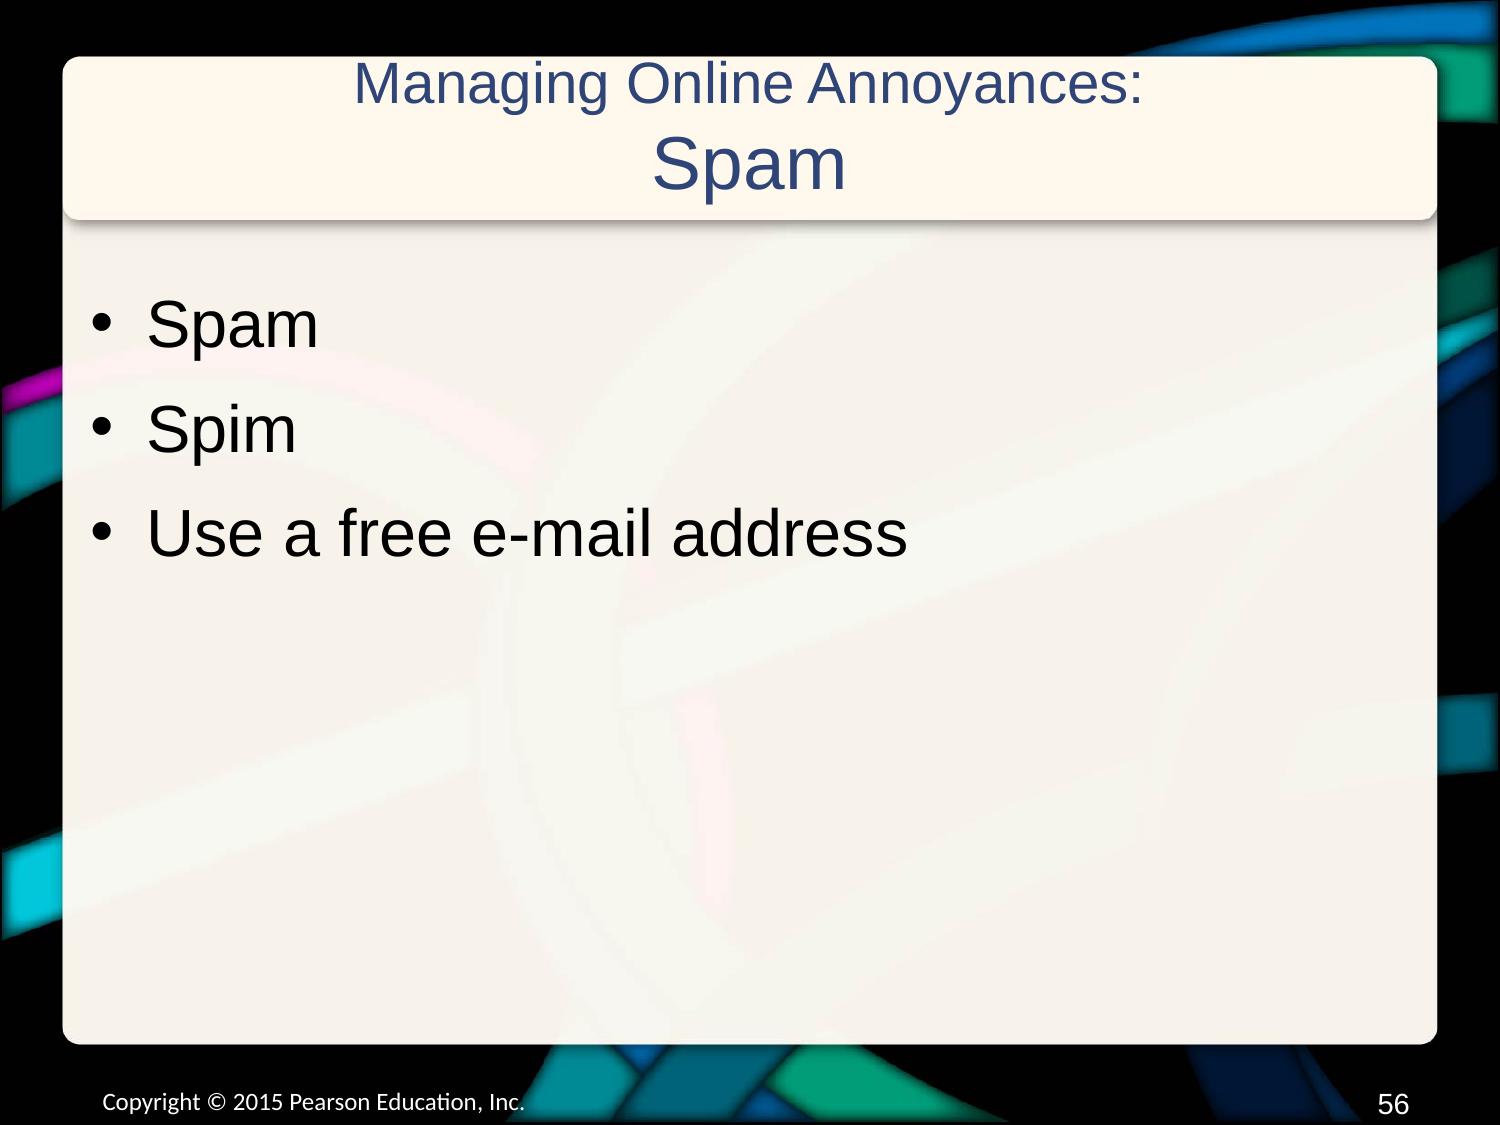

# Managing Online Annoyances: Spam
Spam
Spim
Use a free e-mail address
Copyright © 2015 Pearson Education, Inc.
56